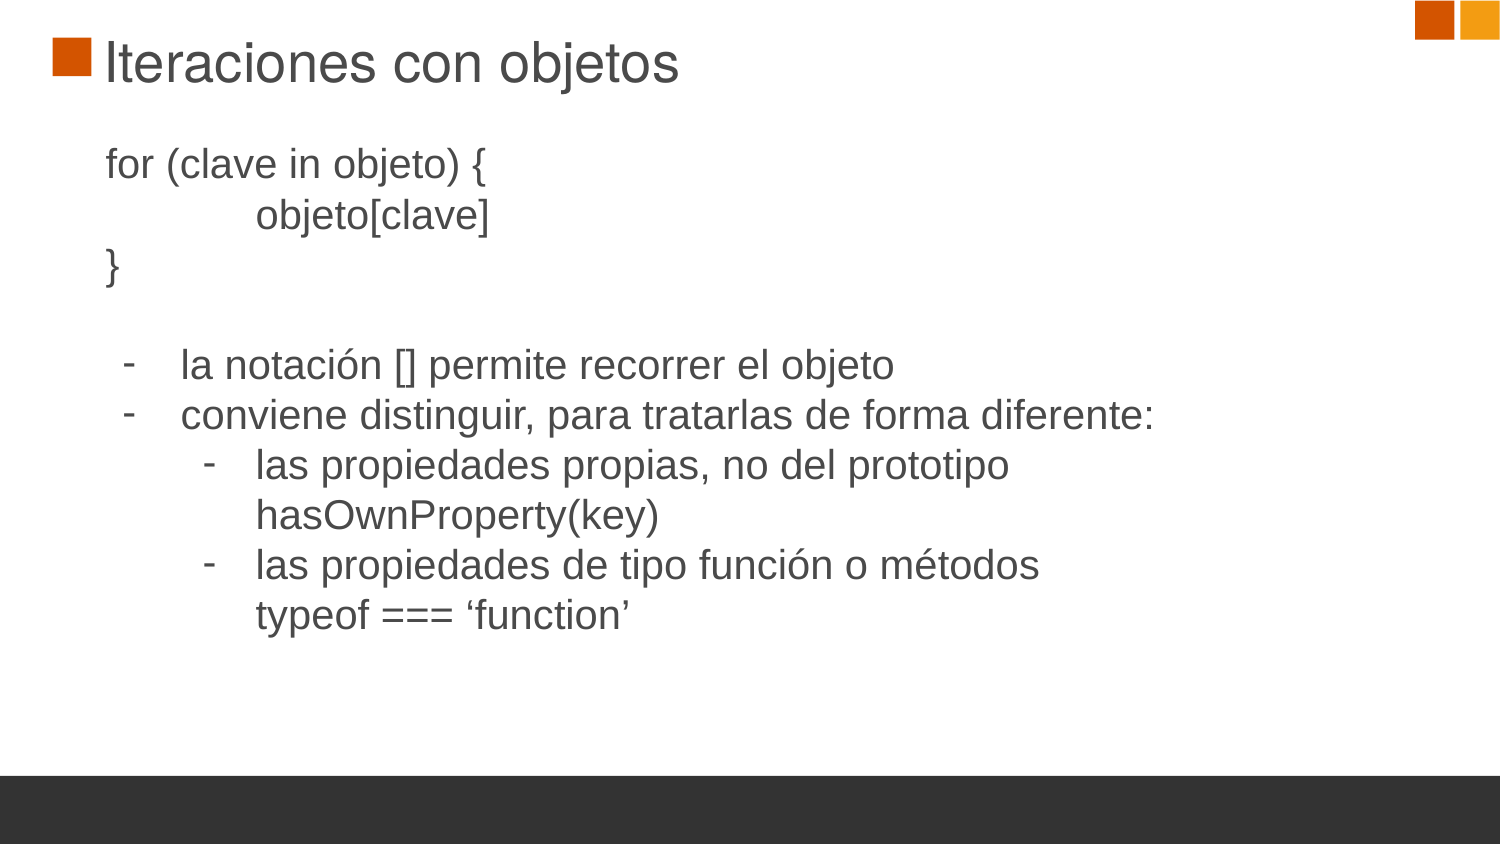

# Iteraciones con objetos
for (clave in objeto) {
	objeto[clave]
}

la notación [] permite recorrer el objeto
conviene distinguir, para tratarlas de forma diferente:
las propiedades propias, no del prototipo
hasOwnProperty(key)
las propiedades de tipo función o métodos
typeof === ‘function’